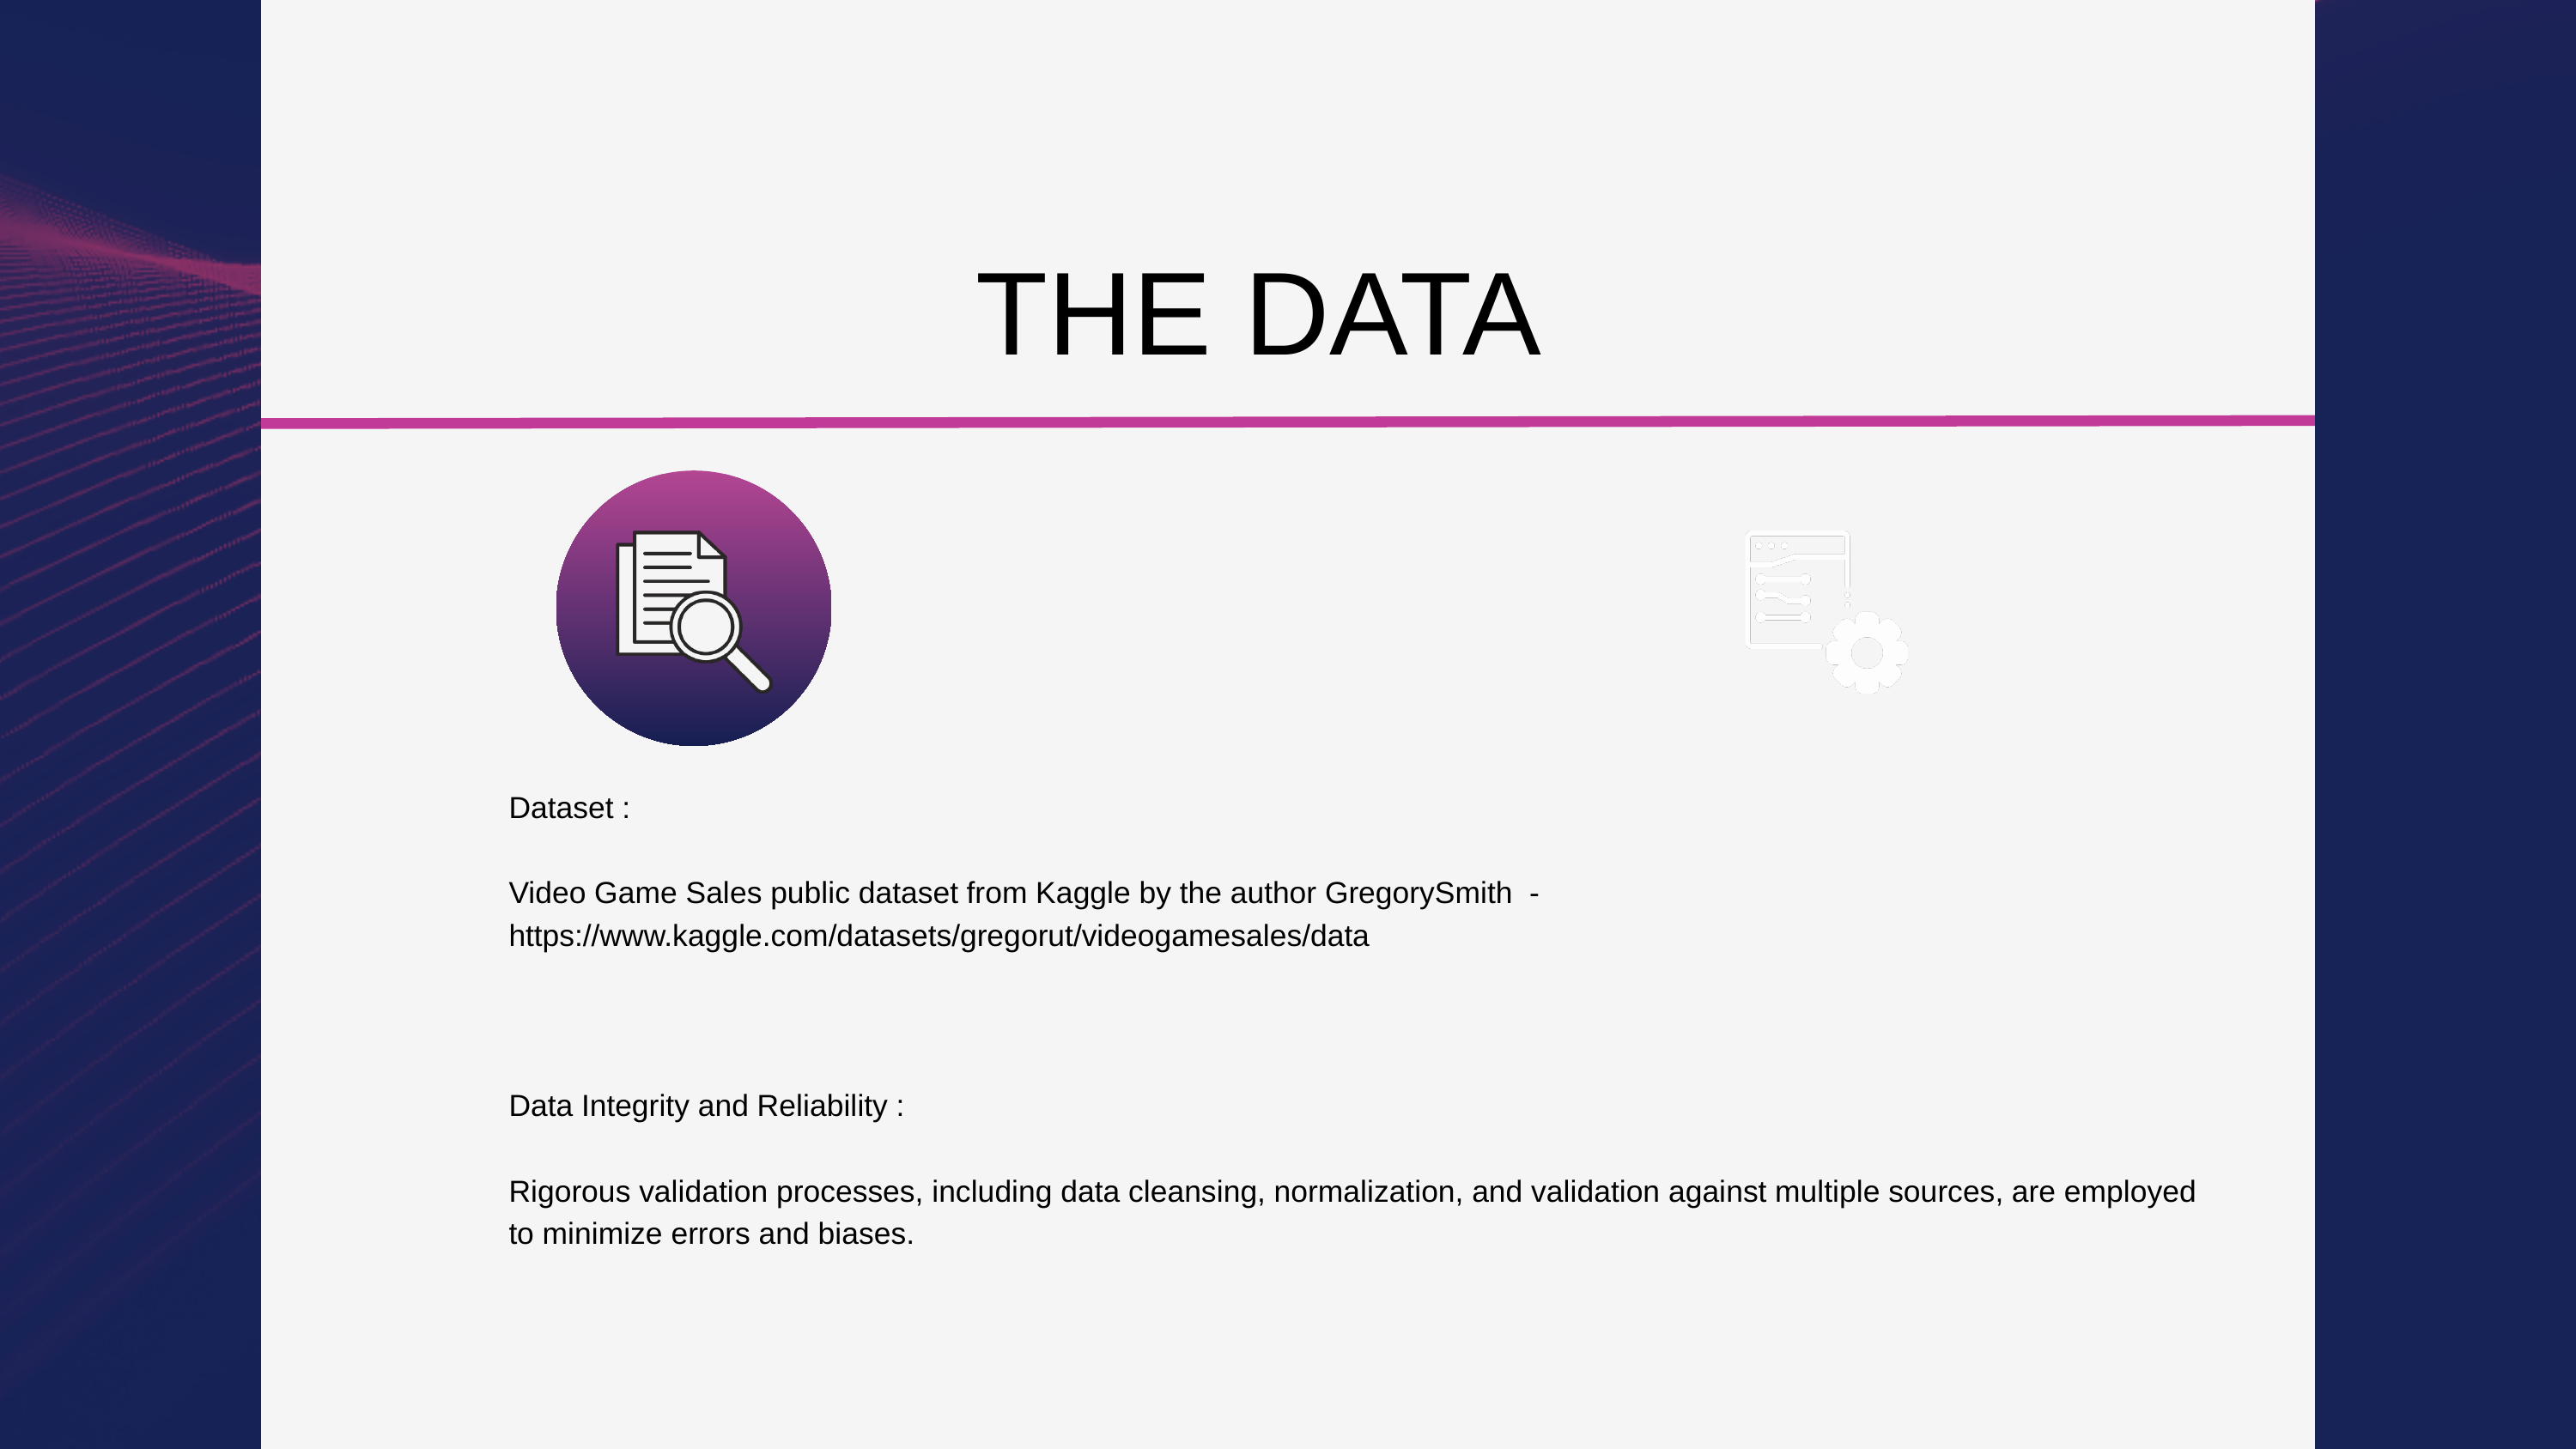

THE DATA

Dataset :

Video Game Sales public dataset from Kaggle by the author GregorySmith  - https://www.kaggle.com/datasets/gregorut/videogamesales/data

Data Integrity and Reliability :

Rigorous validation processes, including data cleansing, normalization, and validation against multiple sources, are employed to minimize errors and biases.